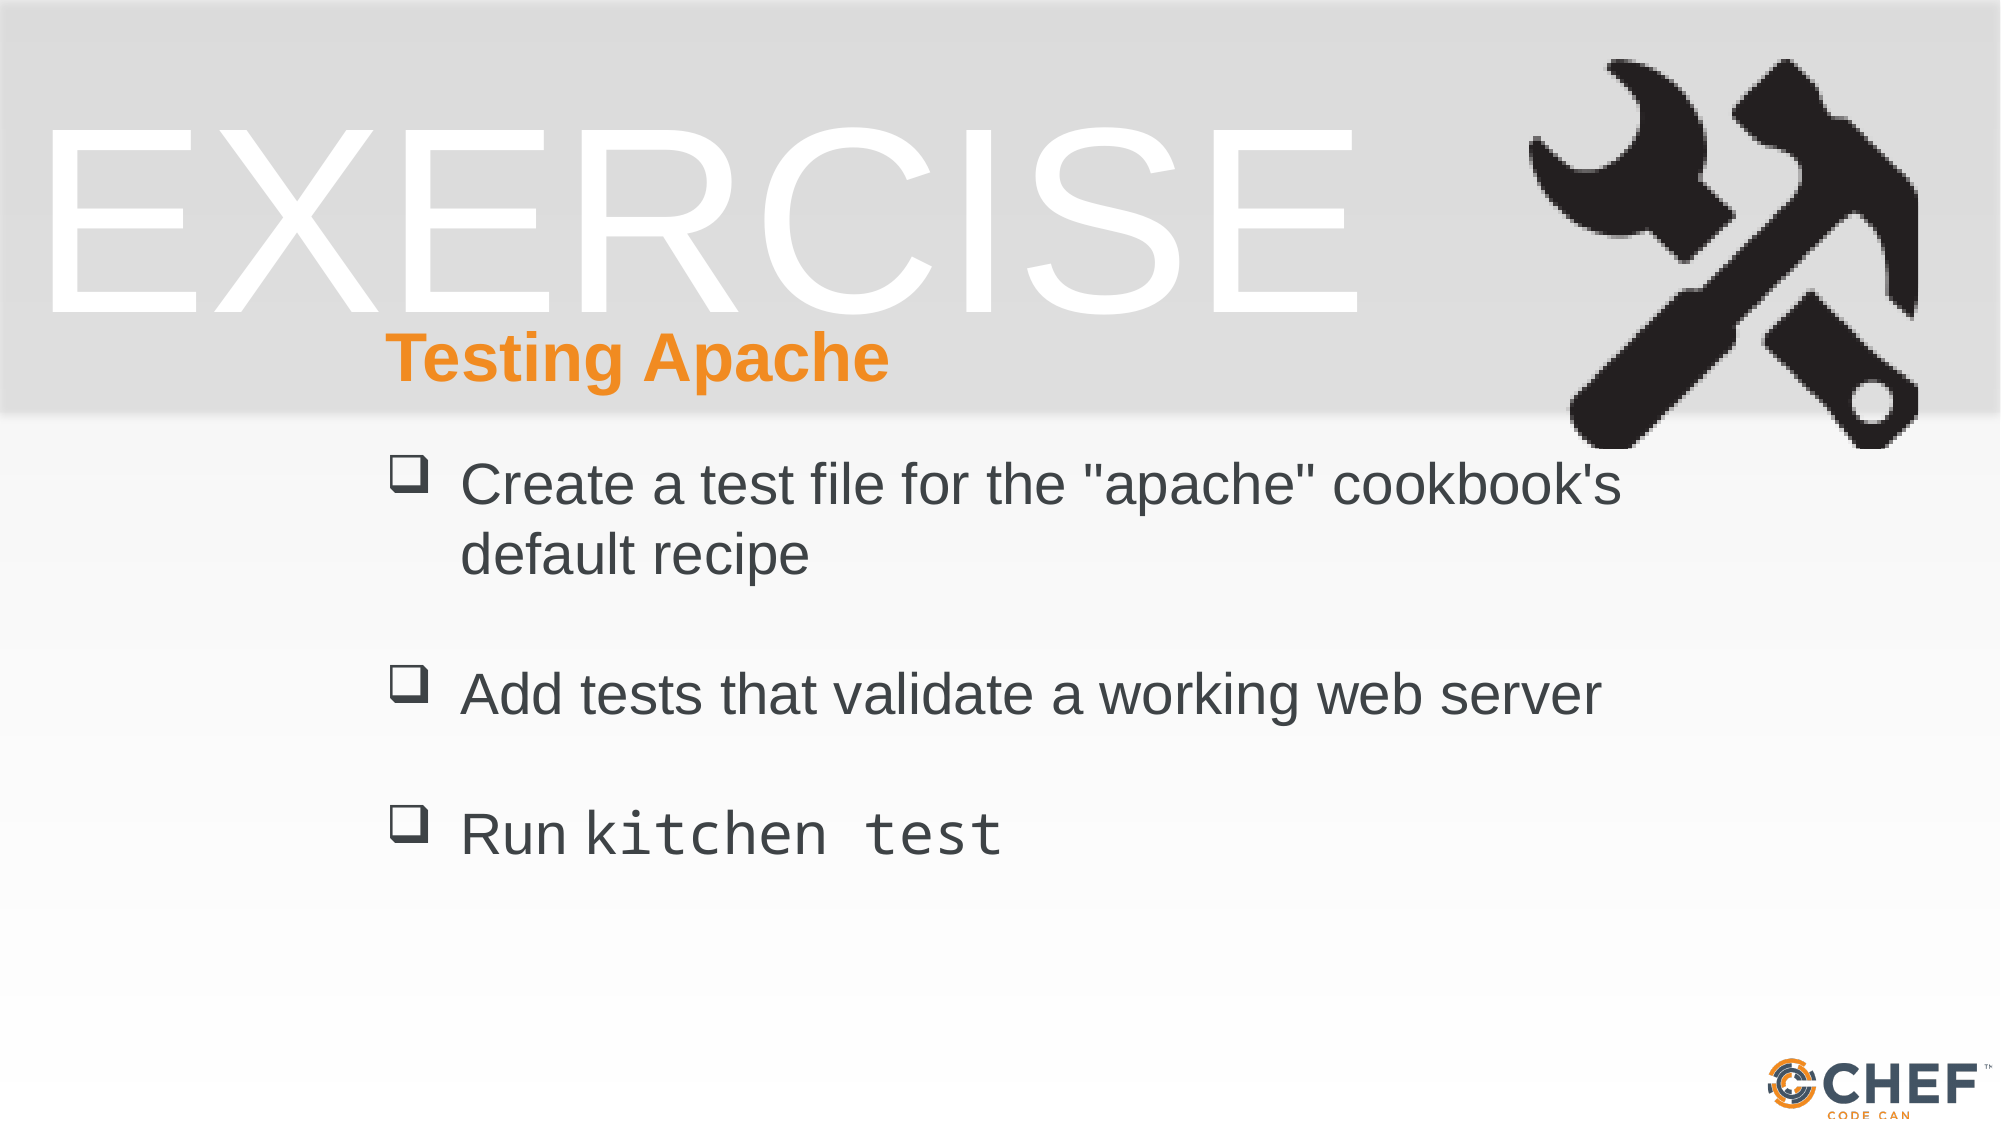

# Testing Apache
Create a test file for the "apache" cookbook's default recipe

Add tests that validate a working web server

Run kitchen test